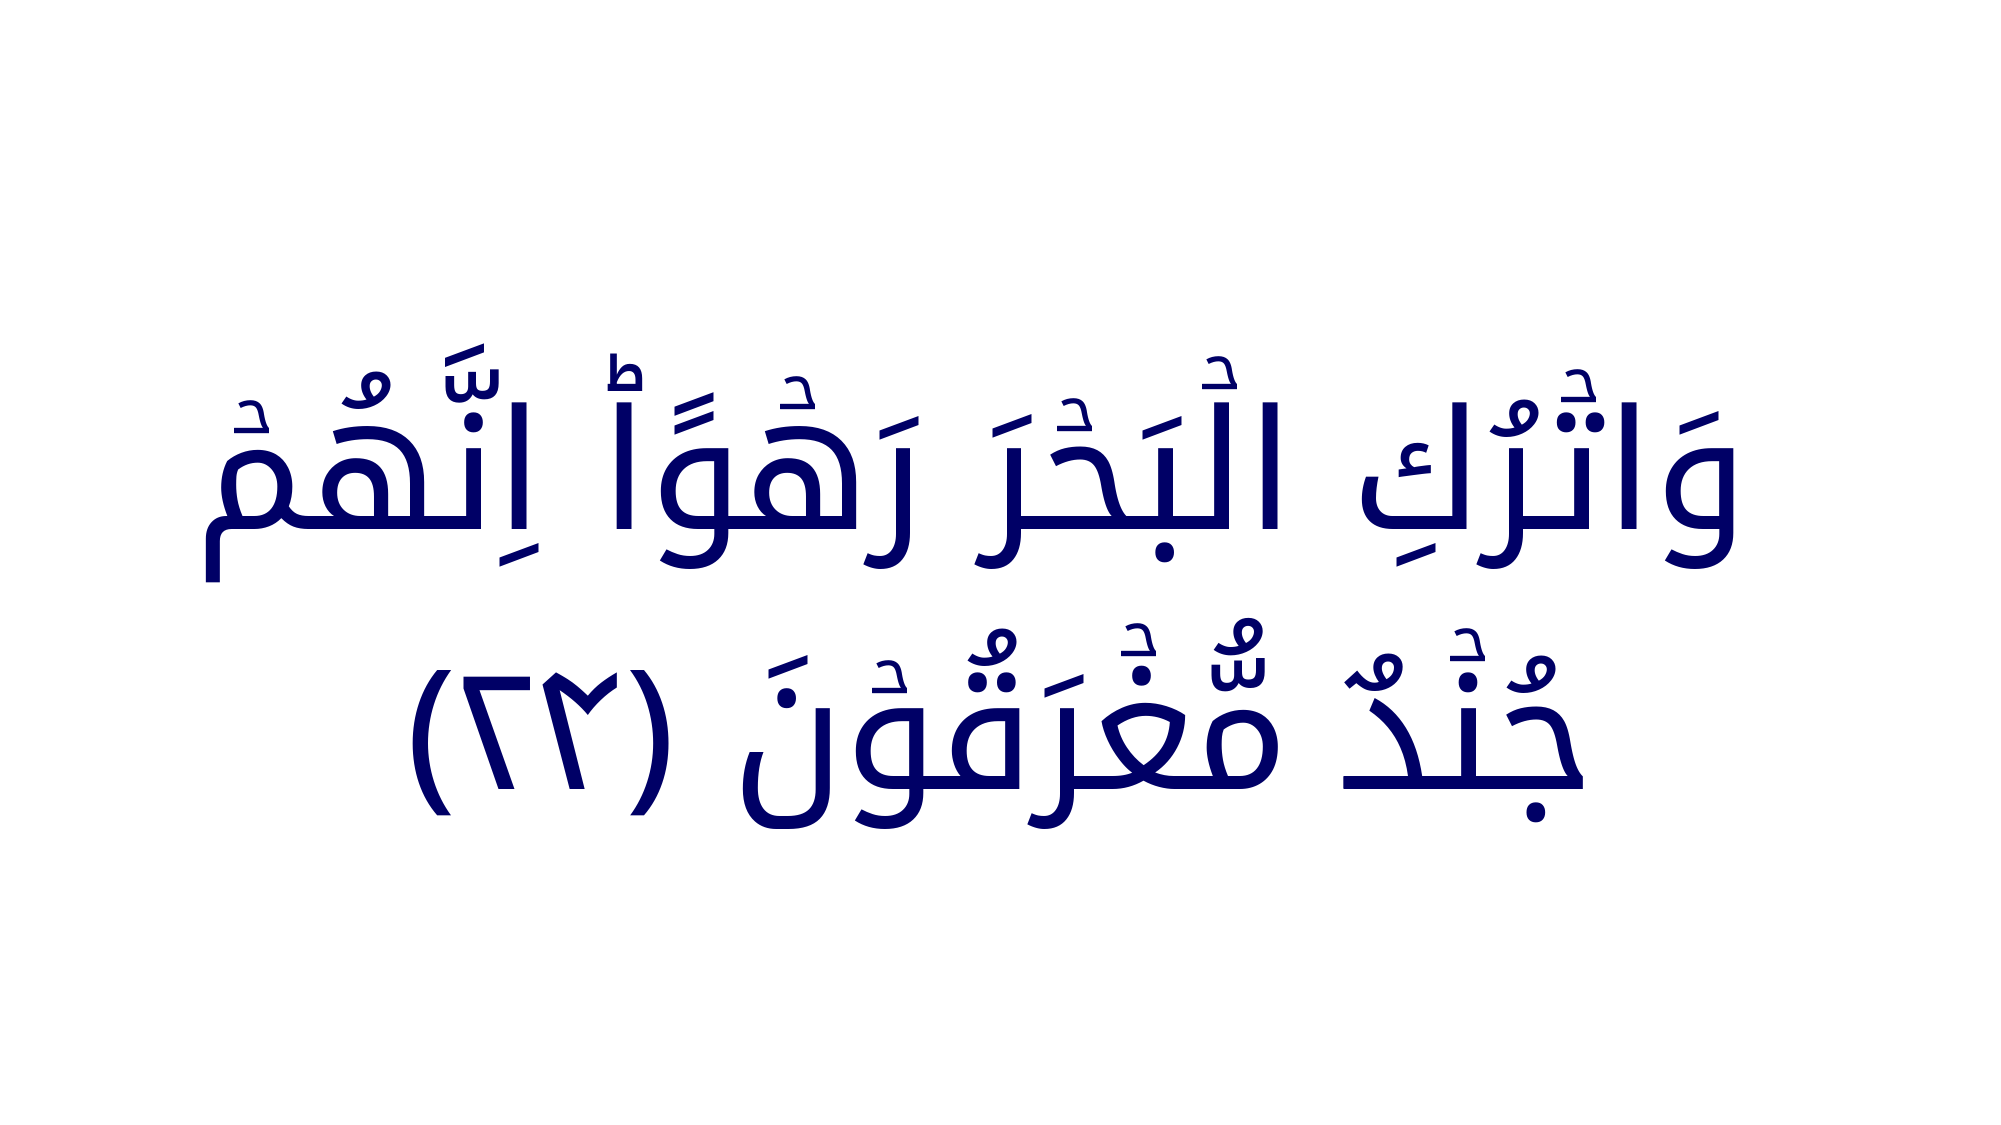

وَاتۡرُكِ الۡبَحۡرَ رَهۡوًا‌ؕ اِنَّهُمۡ جُنۡدٌ مُّغۡرَقُوۡنَ ‏﴿﻿۲۴﻿﴾